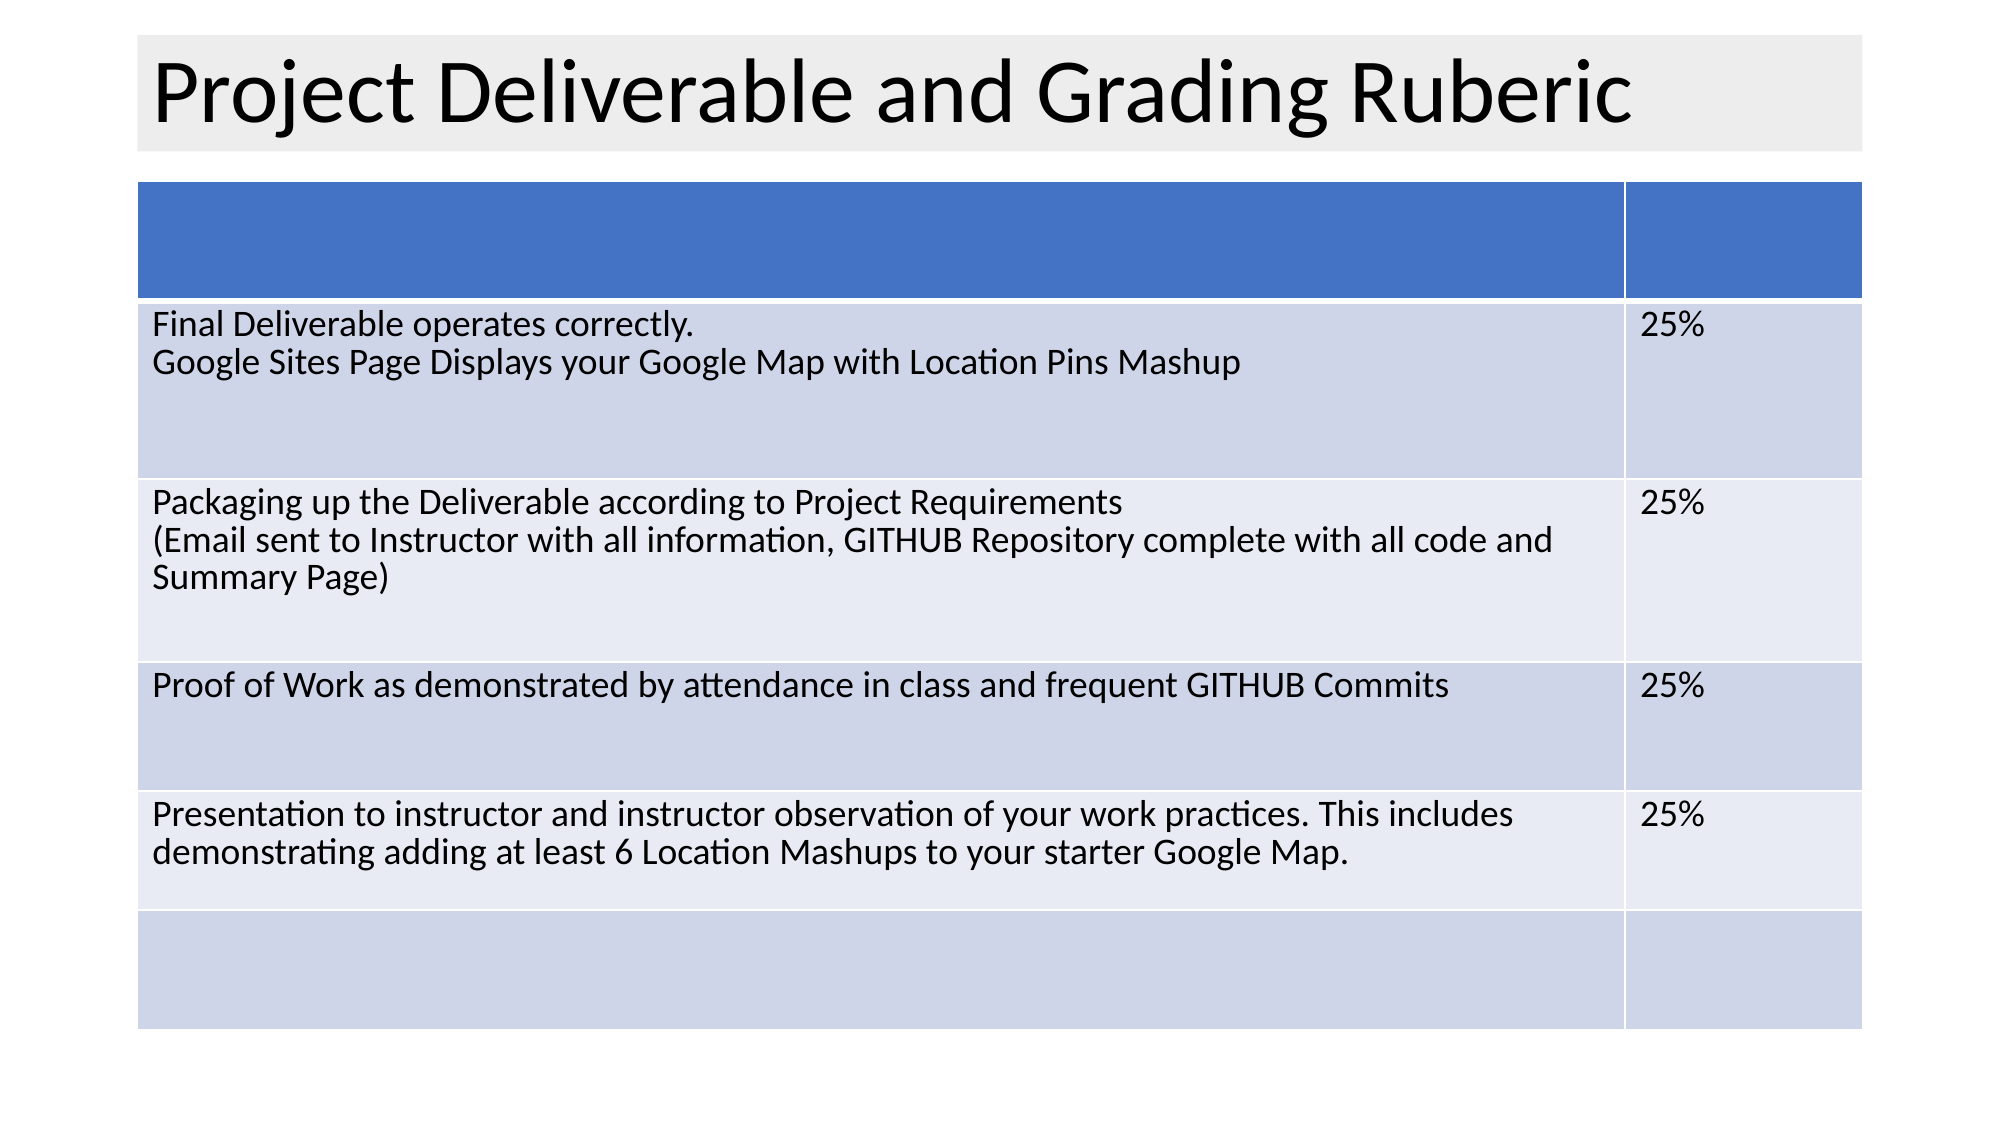

# Project Deliverable and Grading Ruberic
|  |  |
| --- | --- |
| Final Deliverable operates correctly. Google Sites Page Displays your Google Map with Location Pins Mashup | 25% |
| Packaging up the Deliverable according to Project Requirements (Email sent to Instructor with all information, GITHUB Repository complete with all code and Summary Page) | 25% |
| Proof of Work as demonstrated by attendance in class and frequent GITHUB Commits | 25% |
| Presentation to instructor and instructor observation of your work practices. This includes demonstrating adding at least 6 Location Mashups to your starter Google Map. | 25% |
|  |  |